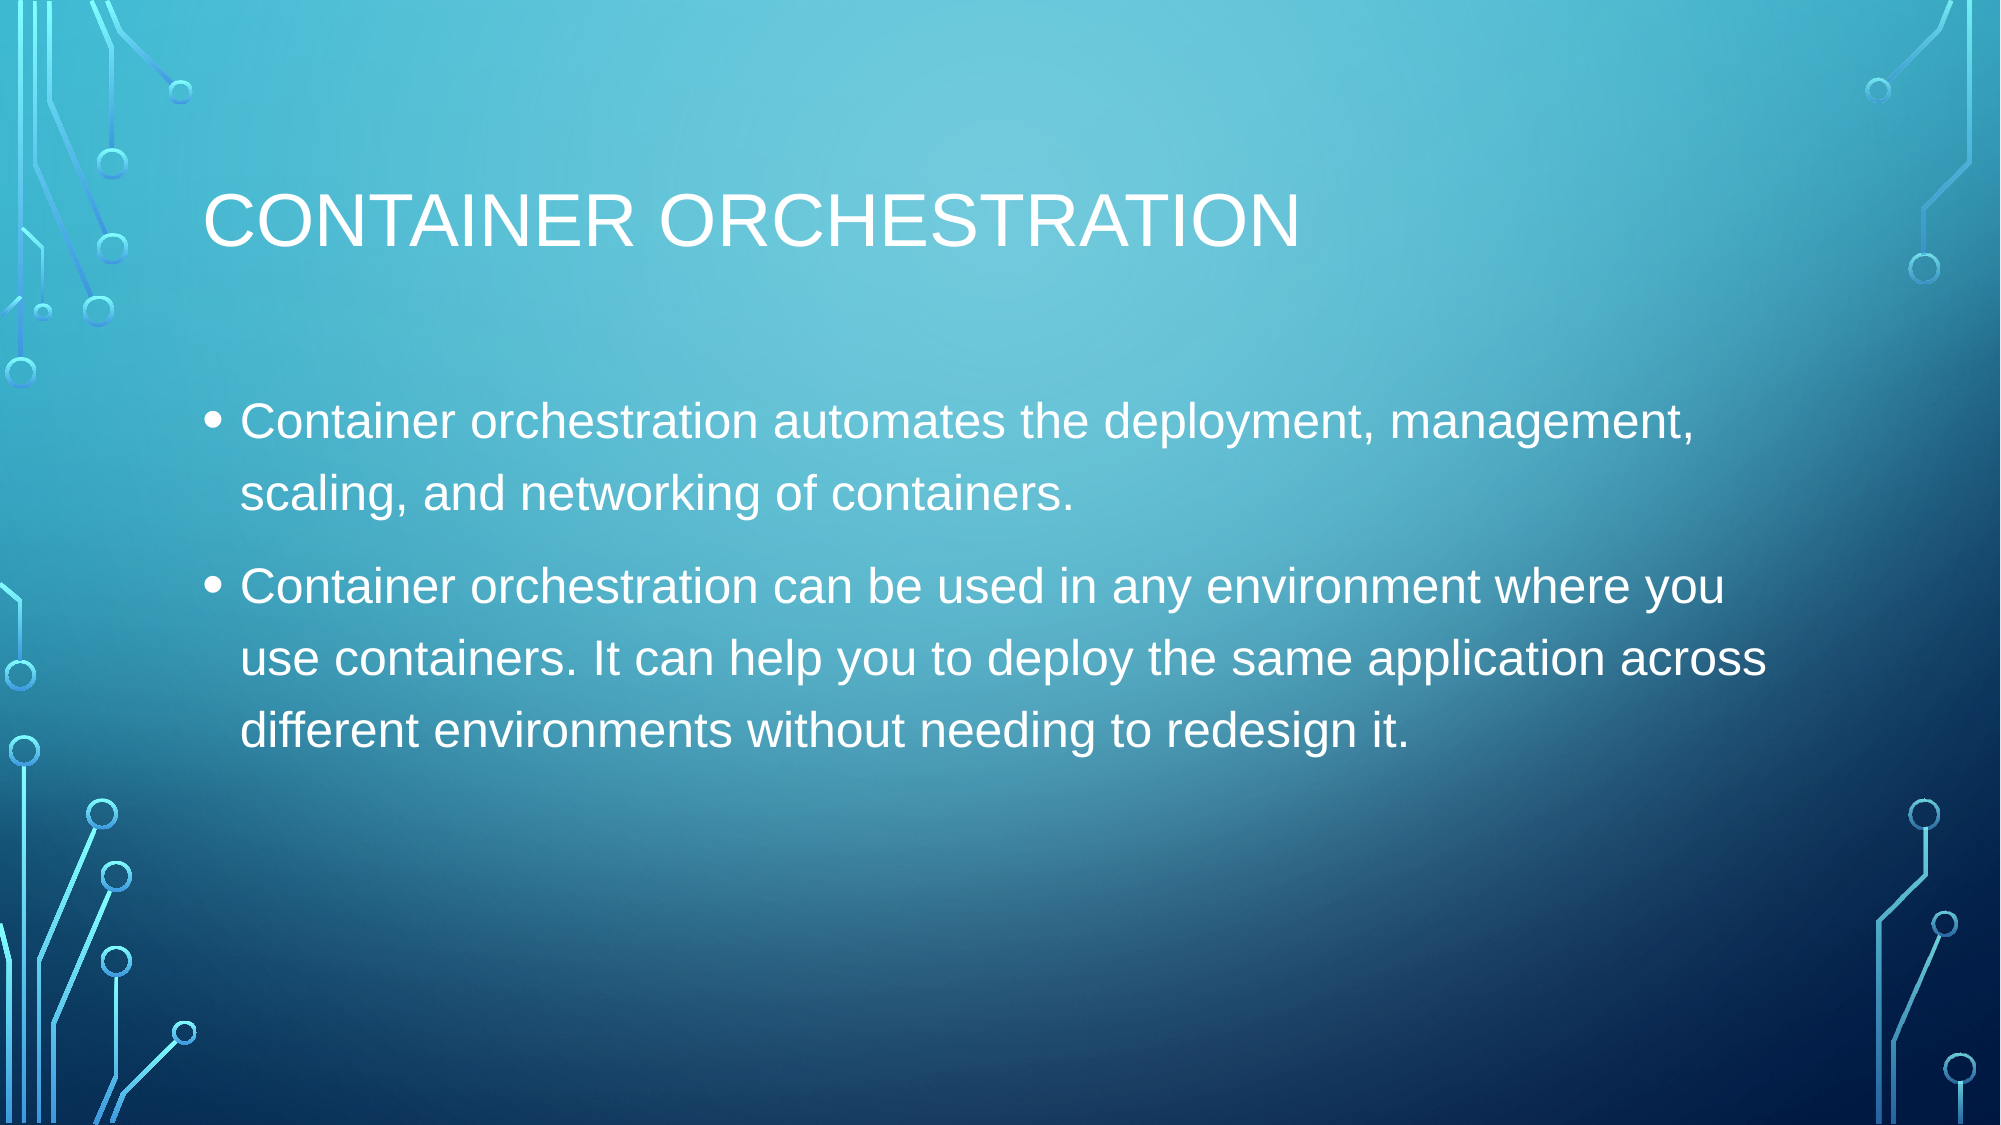

# Container orchestration
Container orchestration automates the deployment, management, scaling, and networking of containers.
Container orchestration can be used in any environment where you use containers. It can help you to deploy the same application across different environments without needing to redesign it.